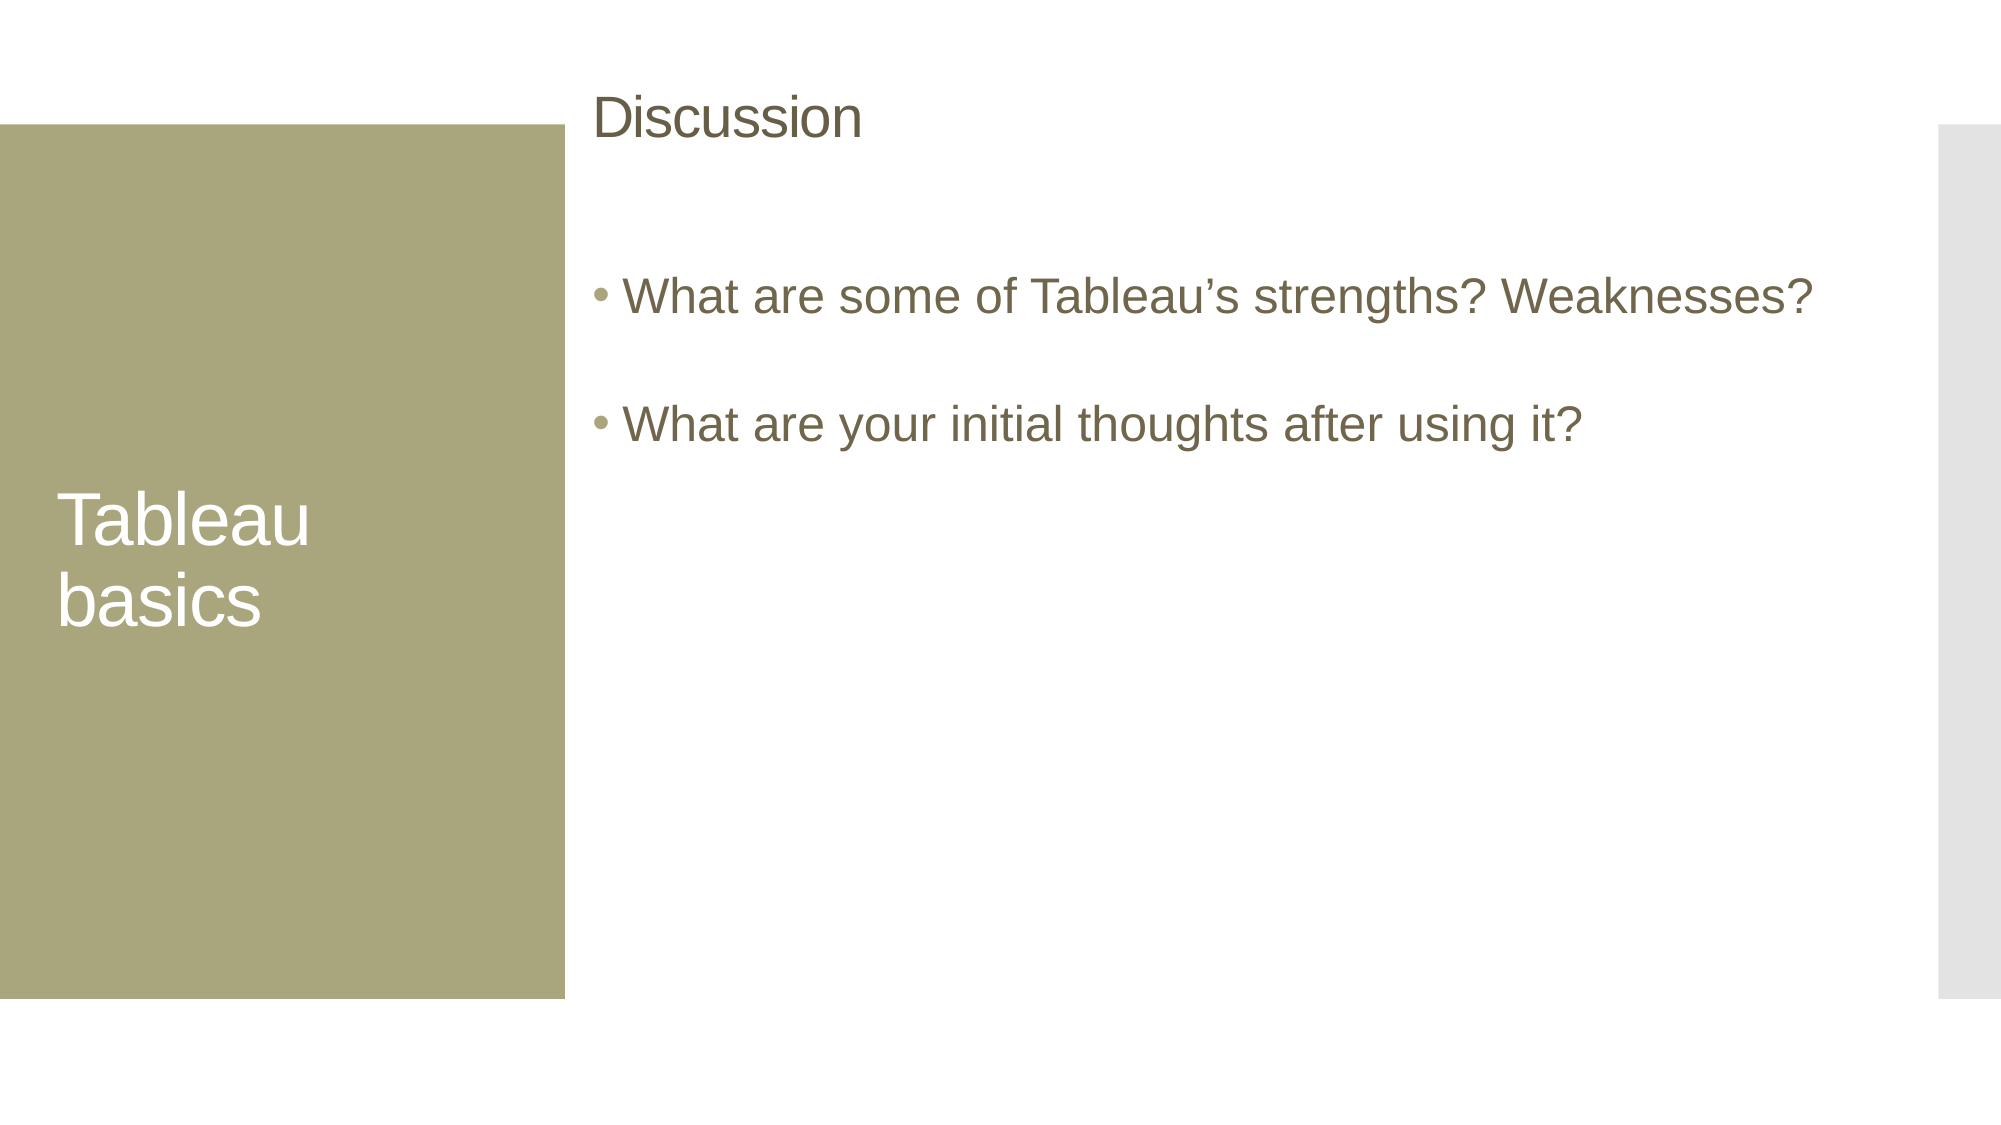

# Discussion
Tableau basics
What are some of Tableau’s strengths? Weaknesses?

What are your initial thoughts after using it?